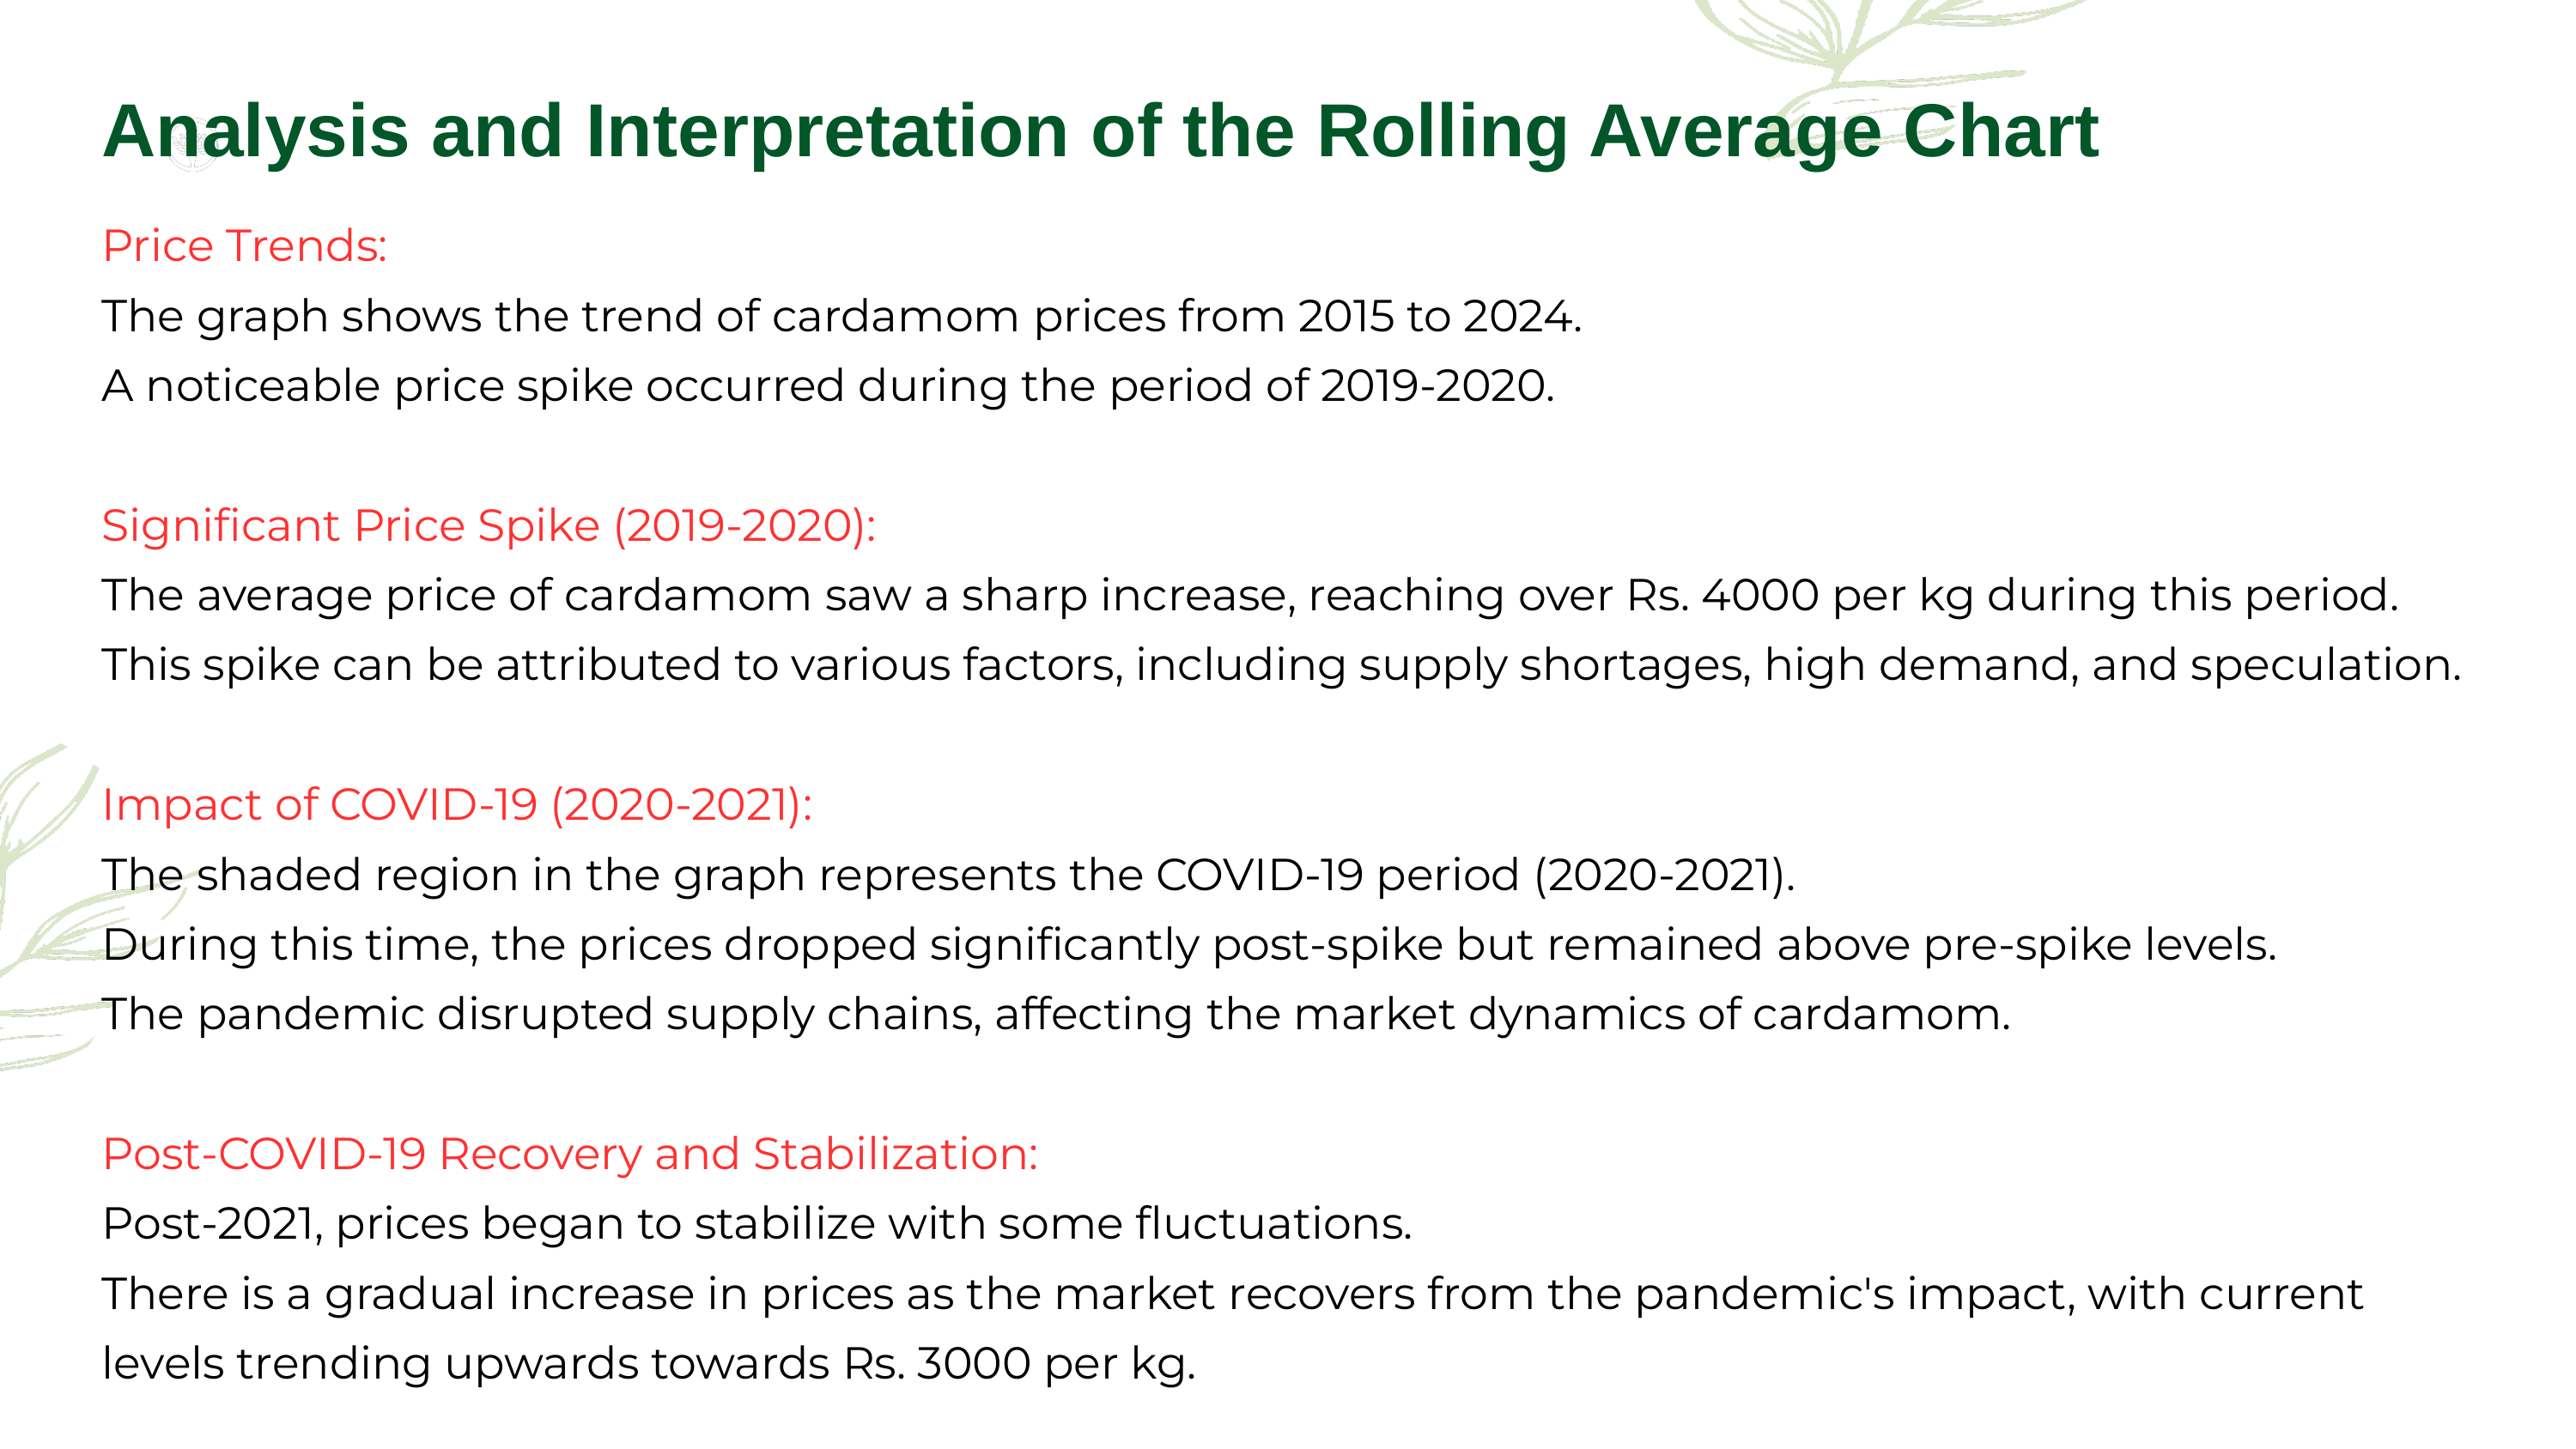

Analysis and Interpretation of the Rolling Average Chart

Borcelle
Price Trends:
The graph shows the trend of cardamom prices from 2015 to 2024.
A noticeable price spike occurred during the period of 2019-2020.

Significant Price Spike (2019-2020):
The average price of cardamom saw a sharp increase, reaching over Rs. 4000 per kg during this period.
This spike can be attributed to various factors, including supply shortages, high demand, and speculation.

Impact of COVID-19 (2020-2021):
The shaded region in the graph represents the COVID-19 period (2020-2021).
During this time, the prices dropped significantly post-spike but remained above pre-spike levels.
The pandemic disrupted supply chains, affecting the market dynamics of cardamom.

Post-COVID-19 Recovery and Stabilization:
Post-2021, prices began to stabilize with some fluctuations.
There is a gradual increase in prices as the market recovers from the pandemic's impact, with current levels trending upwards towards Rs. 3000 per kg.

Presentations are tools that can be used as lectures.